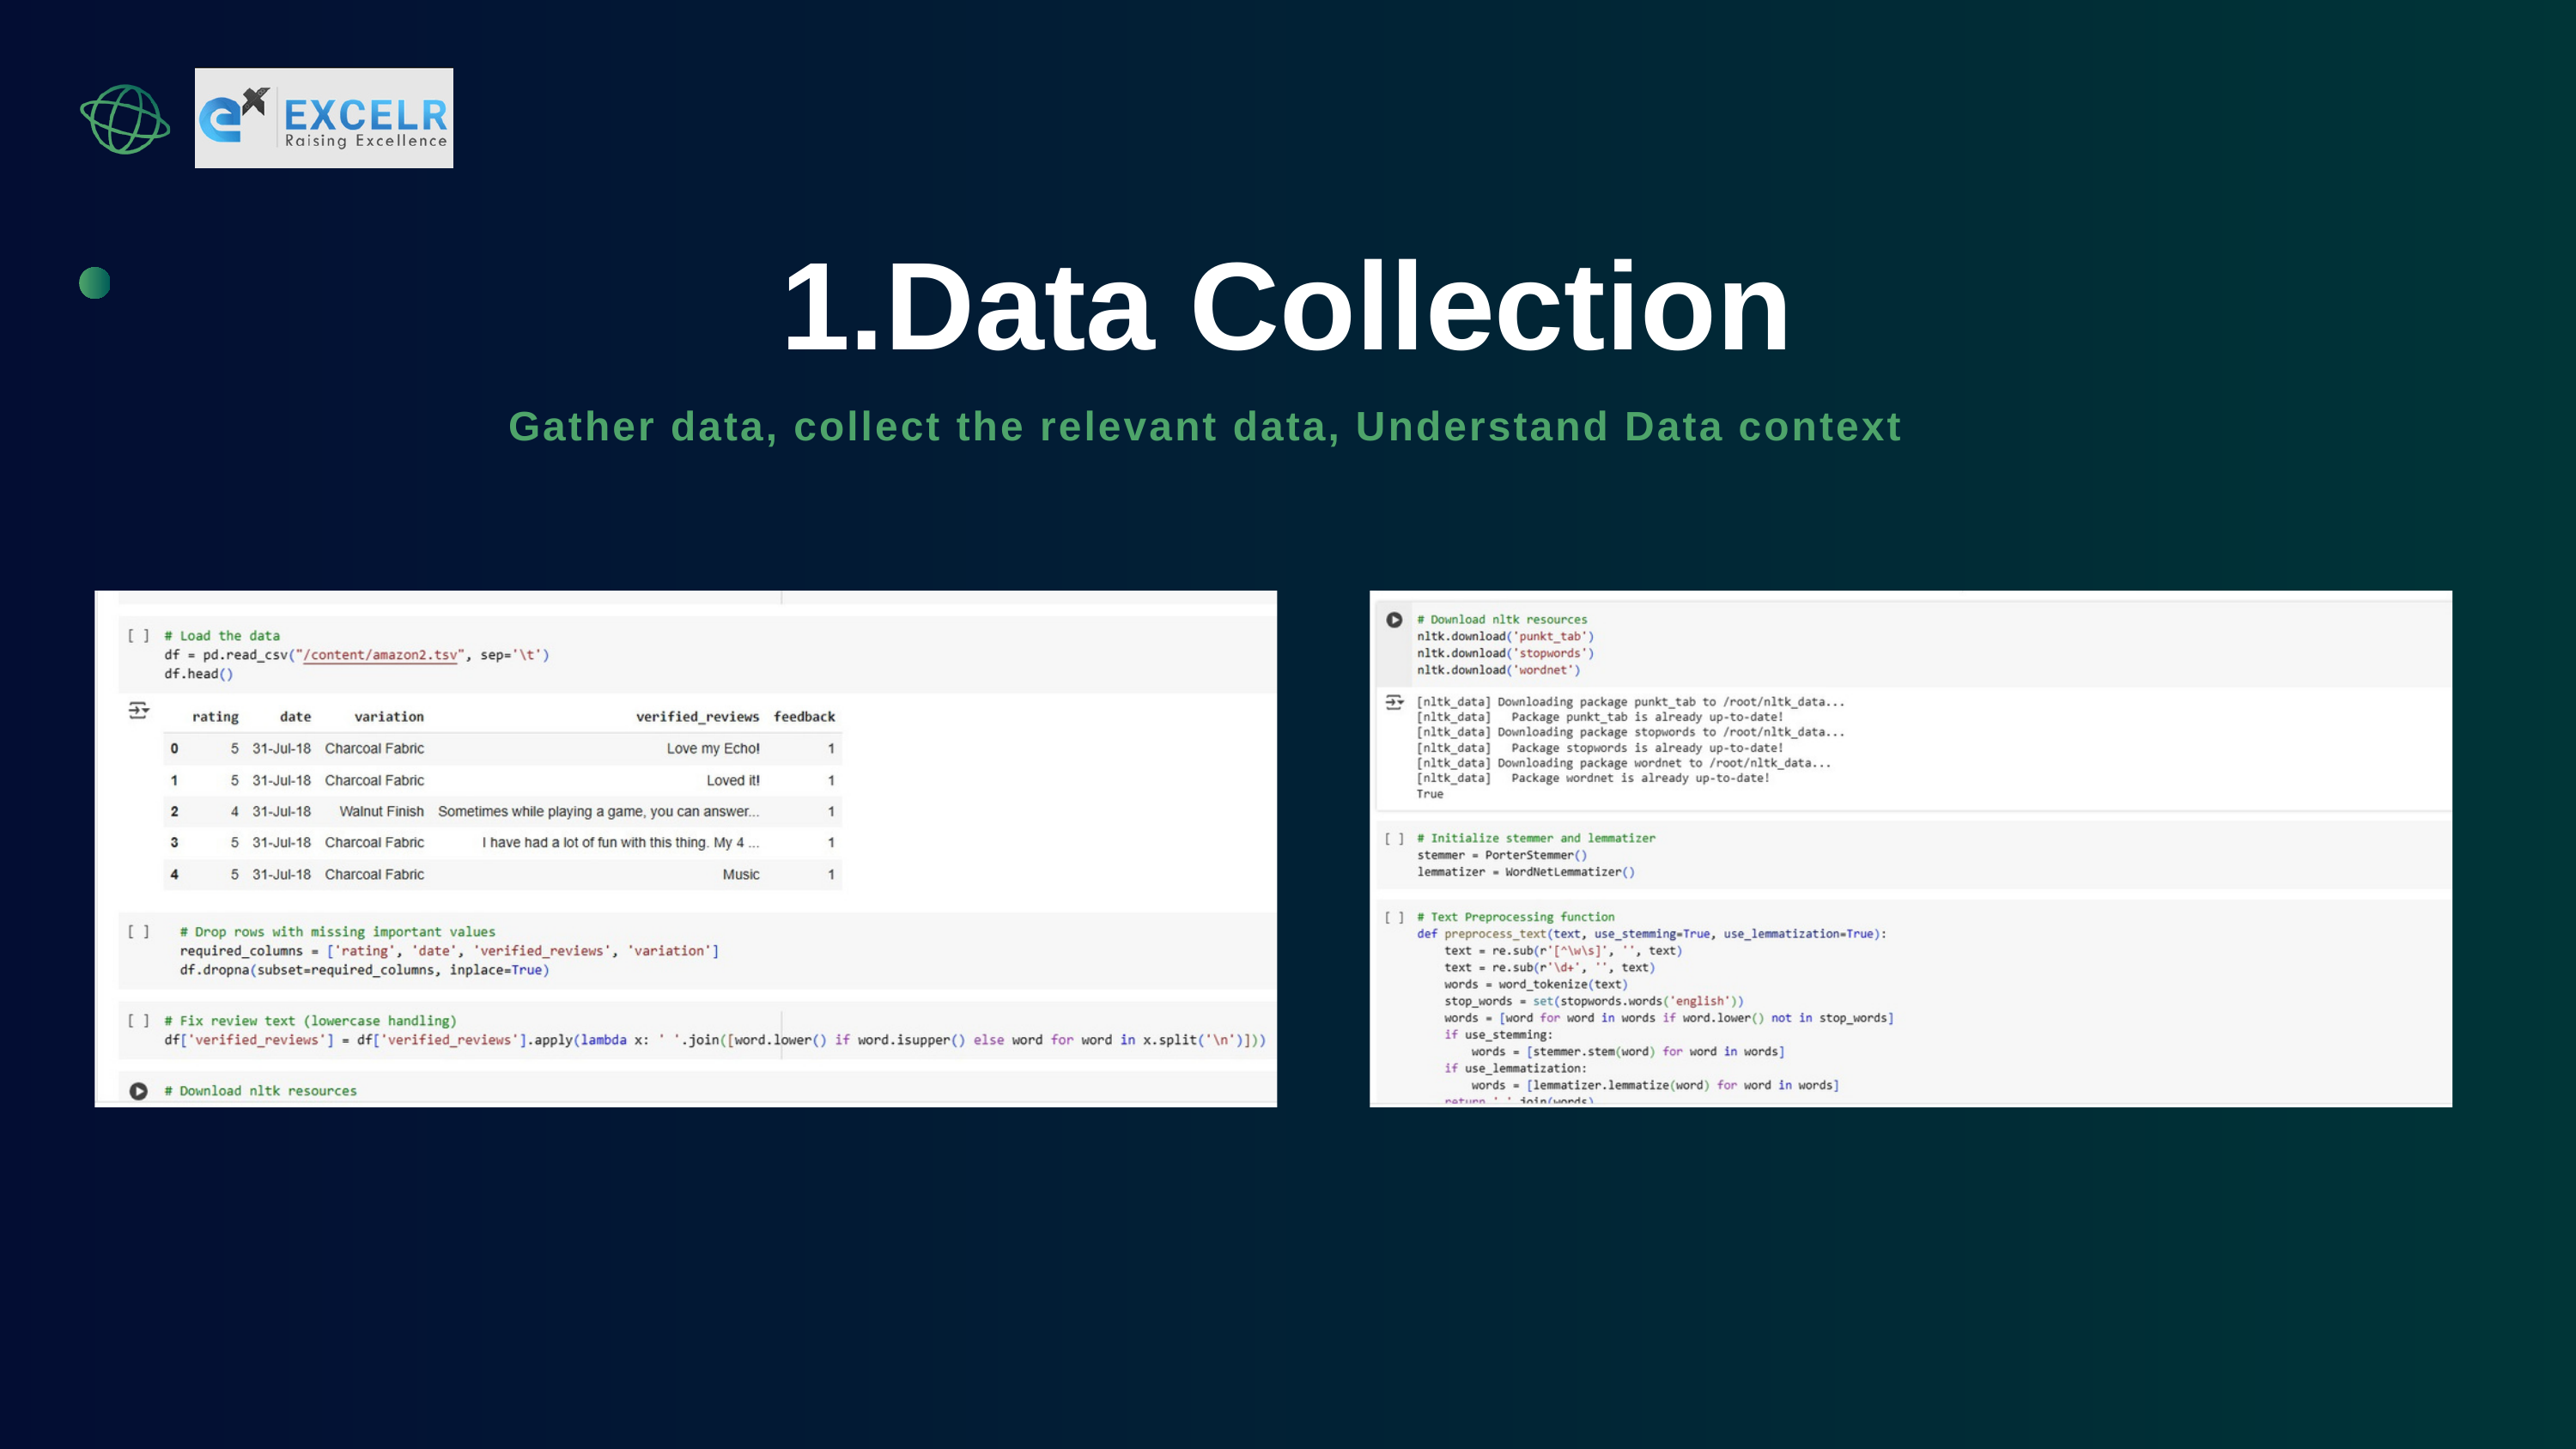

1.Data Collection

Gather data, collect the relevant data, Understand Data context